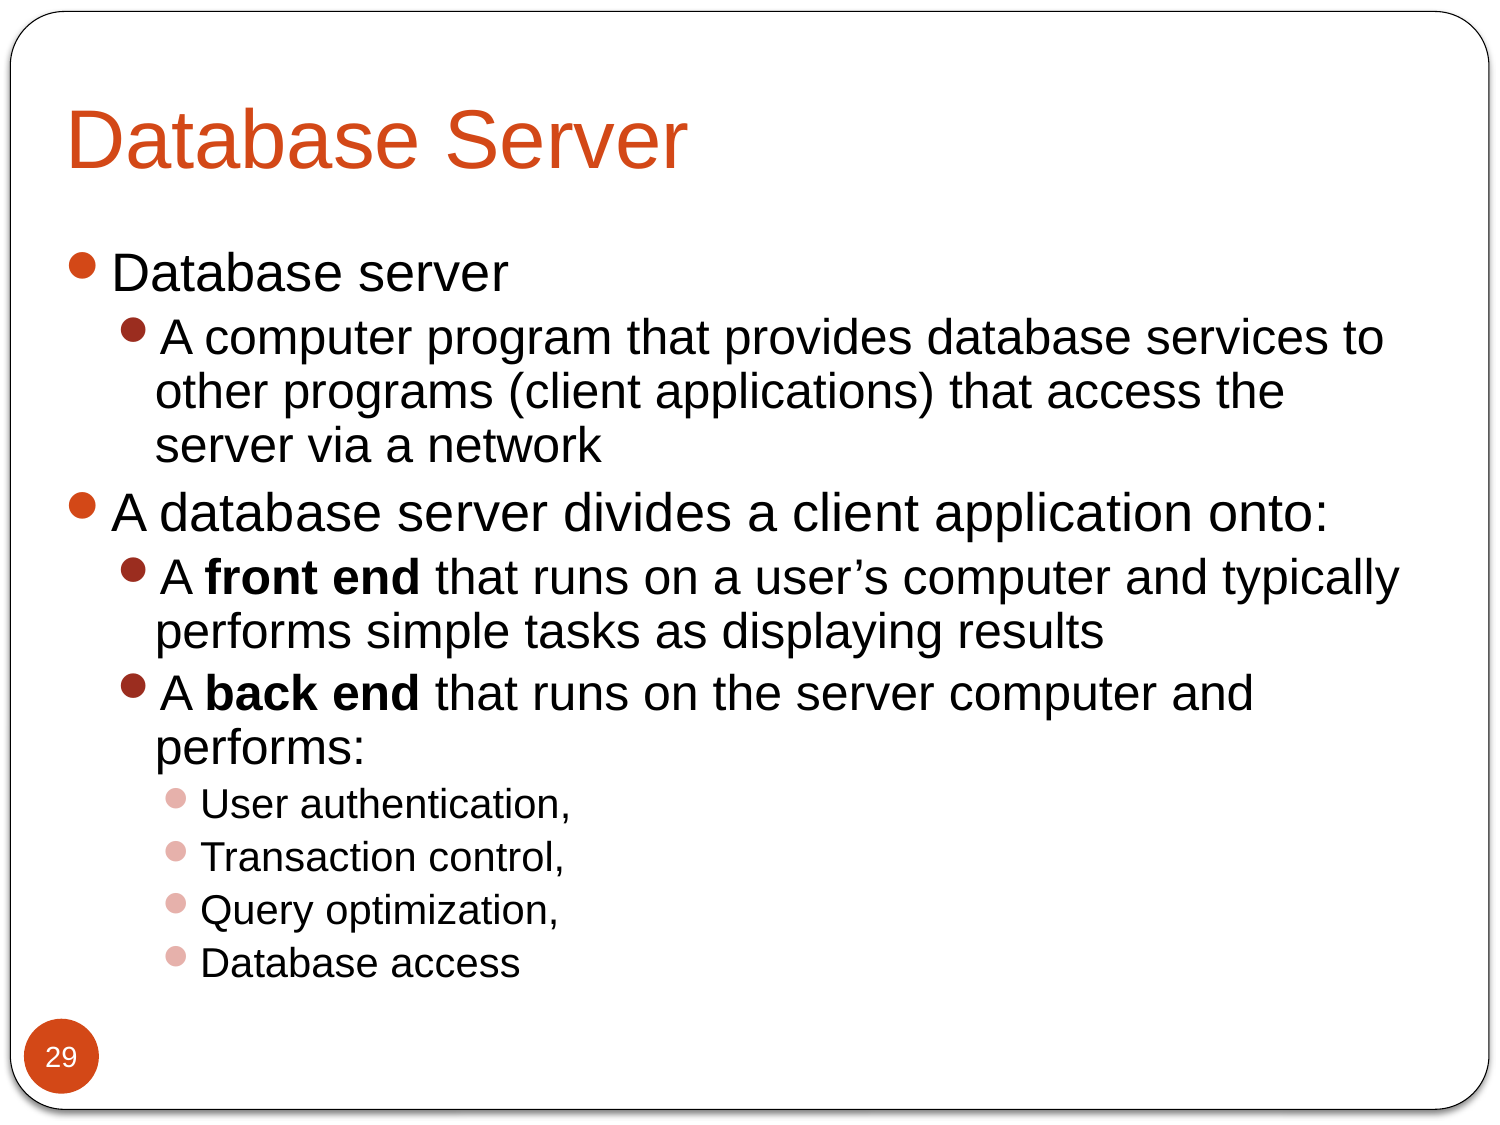

# Database Server
Database server
A computer program that provides database services to other programs (client applications) that access the server via a network
A database server divides a client application onto:
A front end that runs on a user’s computer and typically performs simple tasks as displaying results
A back end that runs on the server computer and performs:
User authentication,
Transaction control,
Query optimization,
Database access
29